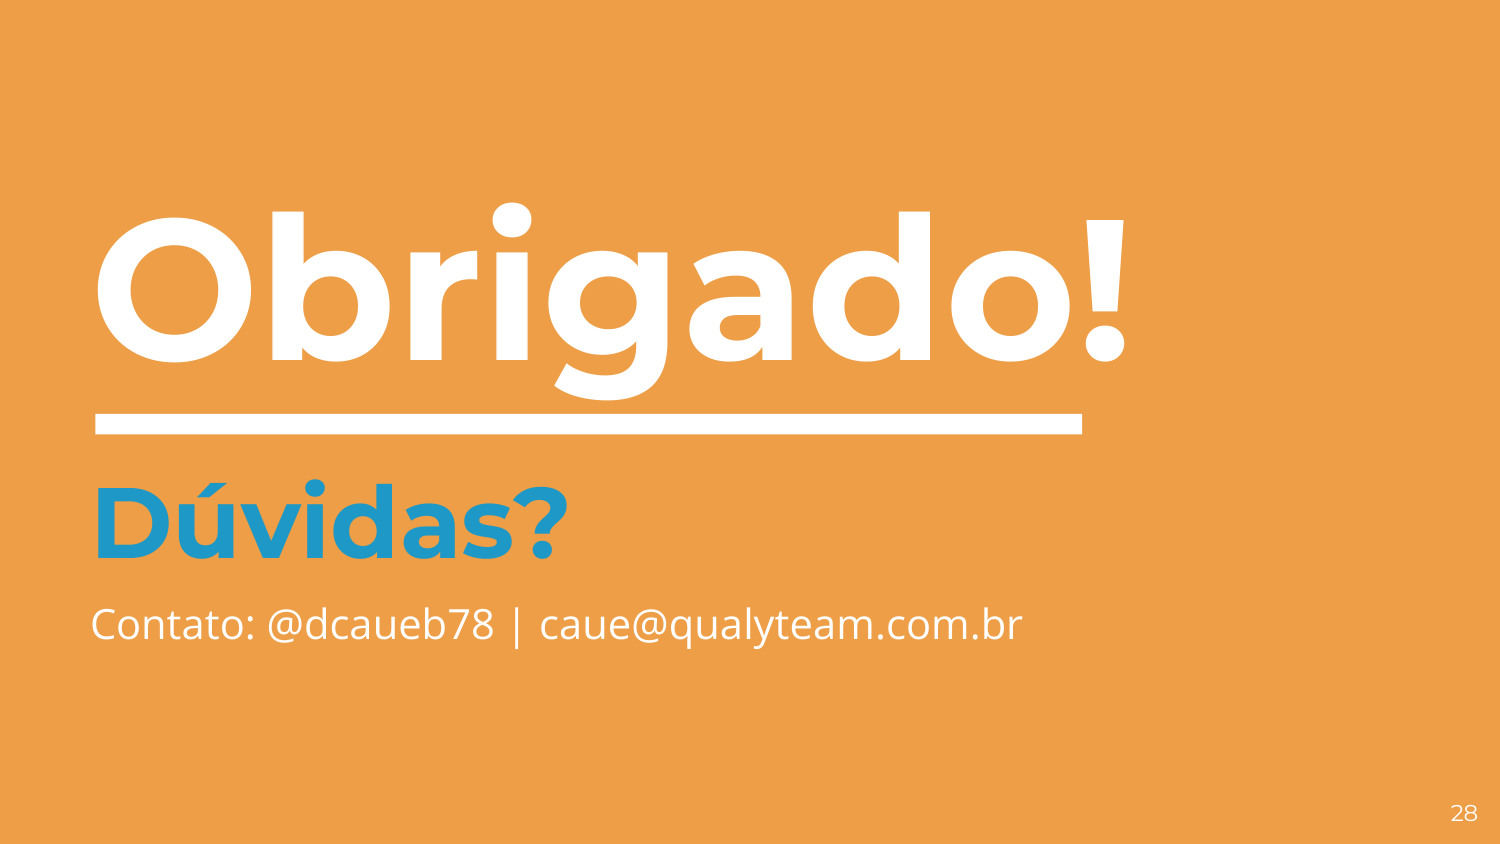

Obrigado!

Dúvidas?
Contato: @dcaueb78 | caue@qualyteam.com.br
28